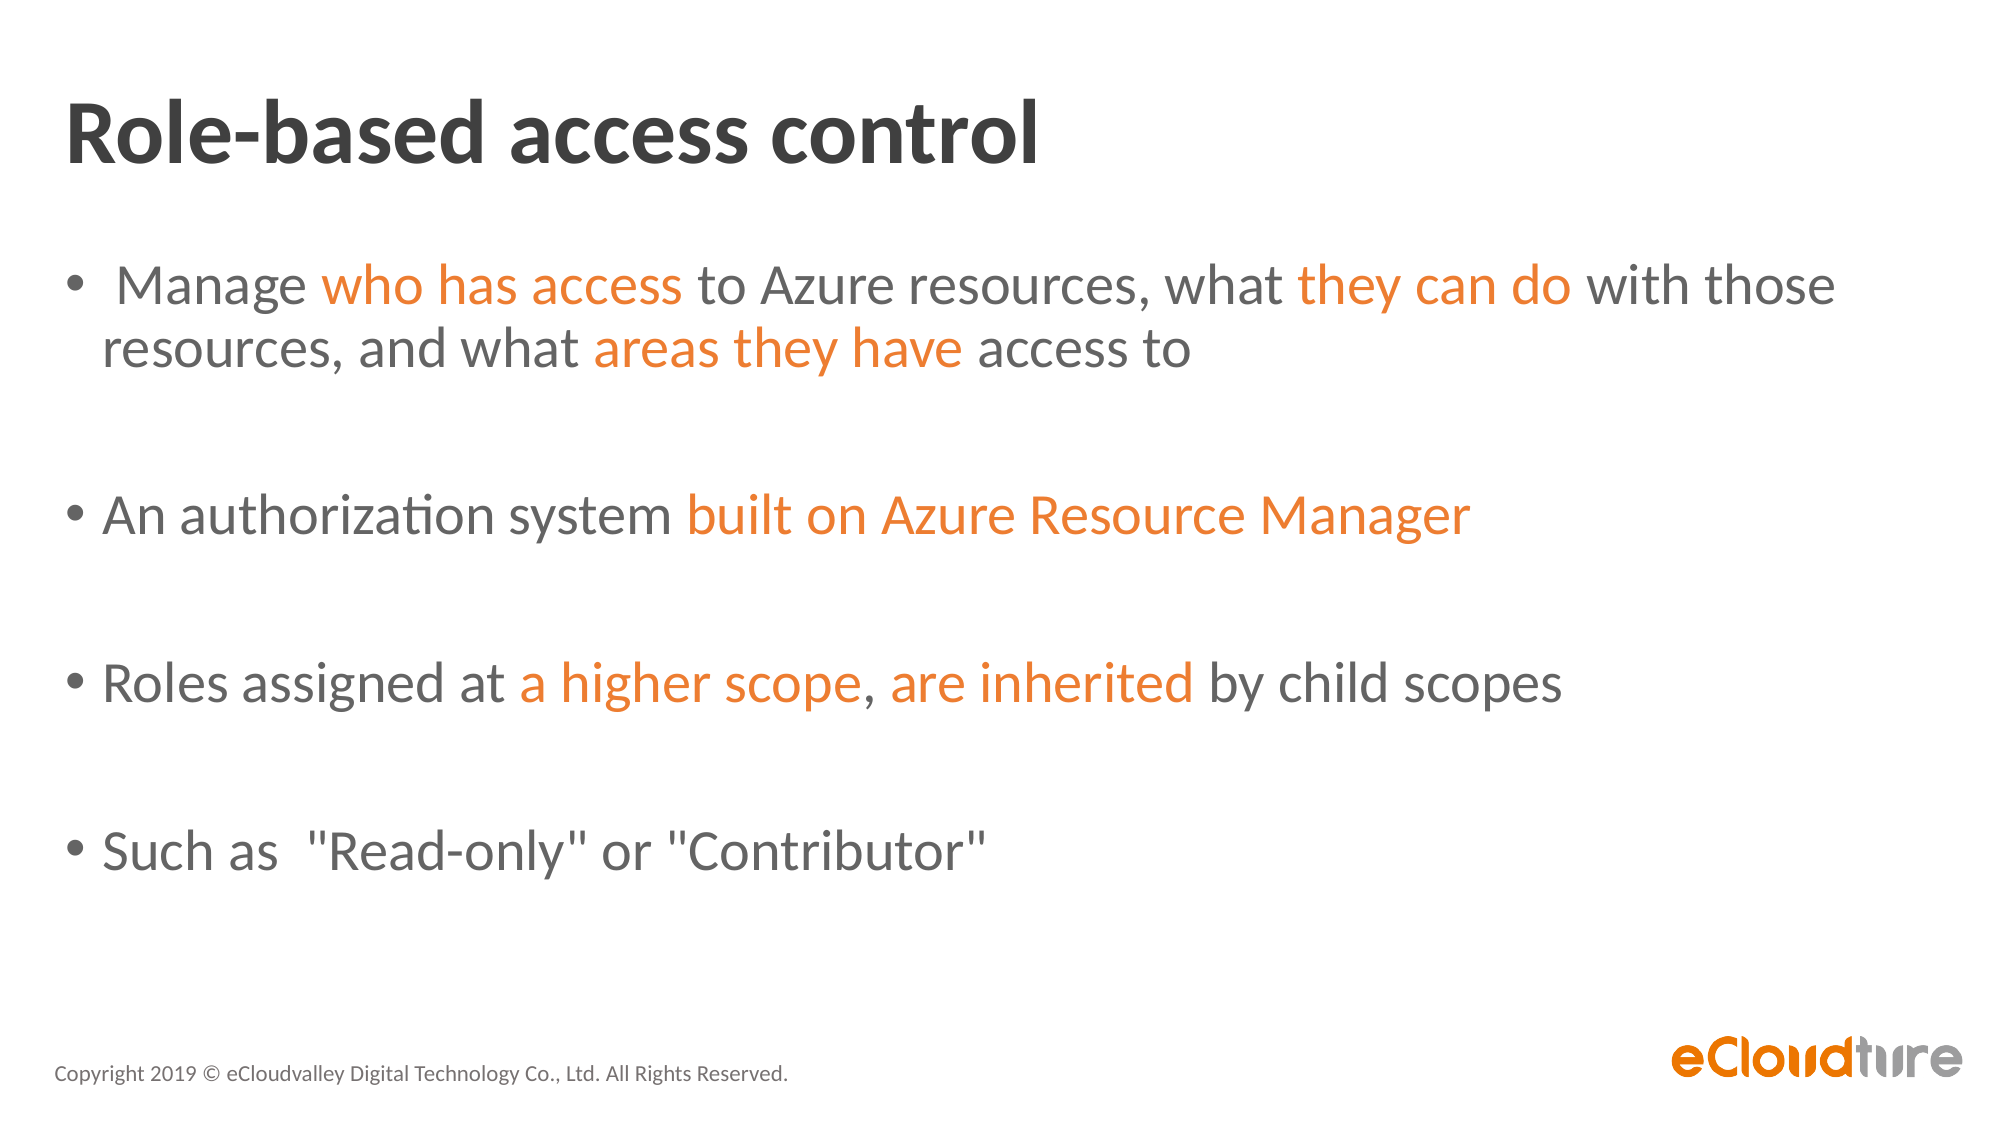

# Role-based access control
 Manage who has access to Azure resources, what they can do with those resources, and what areas they have access to

An authorization system built on Azure Resource Manager

Roles assigned at a higher scope, are inherited by child scopes

Such as  "Read-only" or "Contributor"